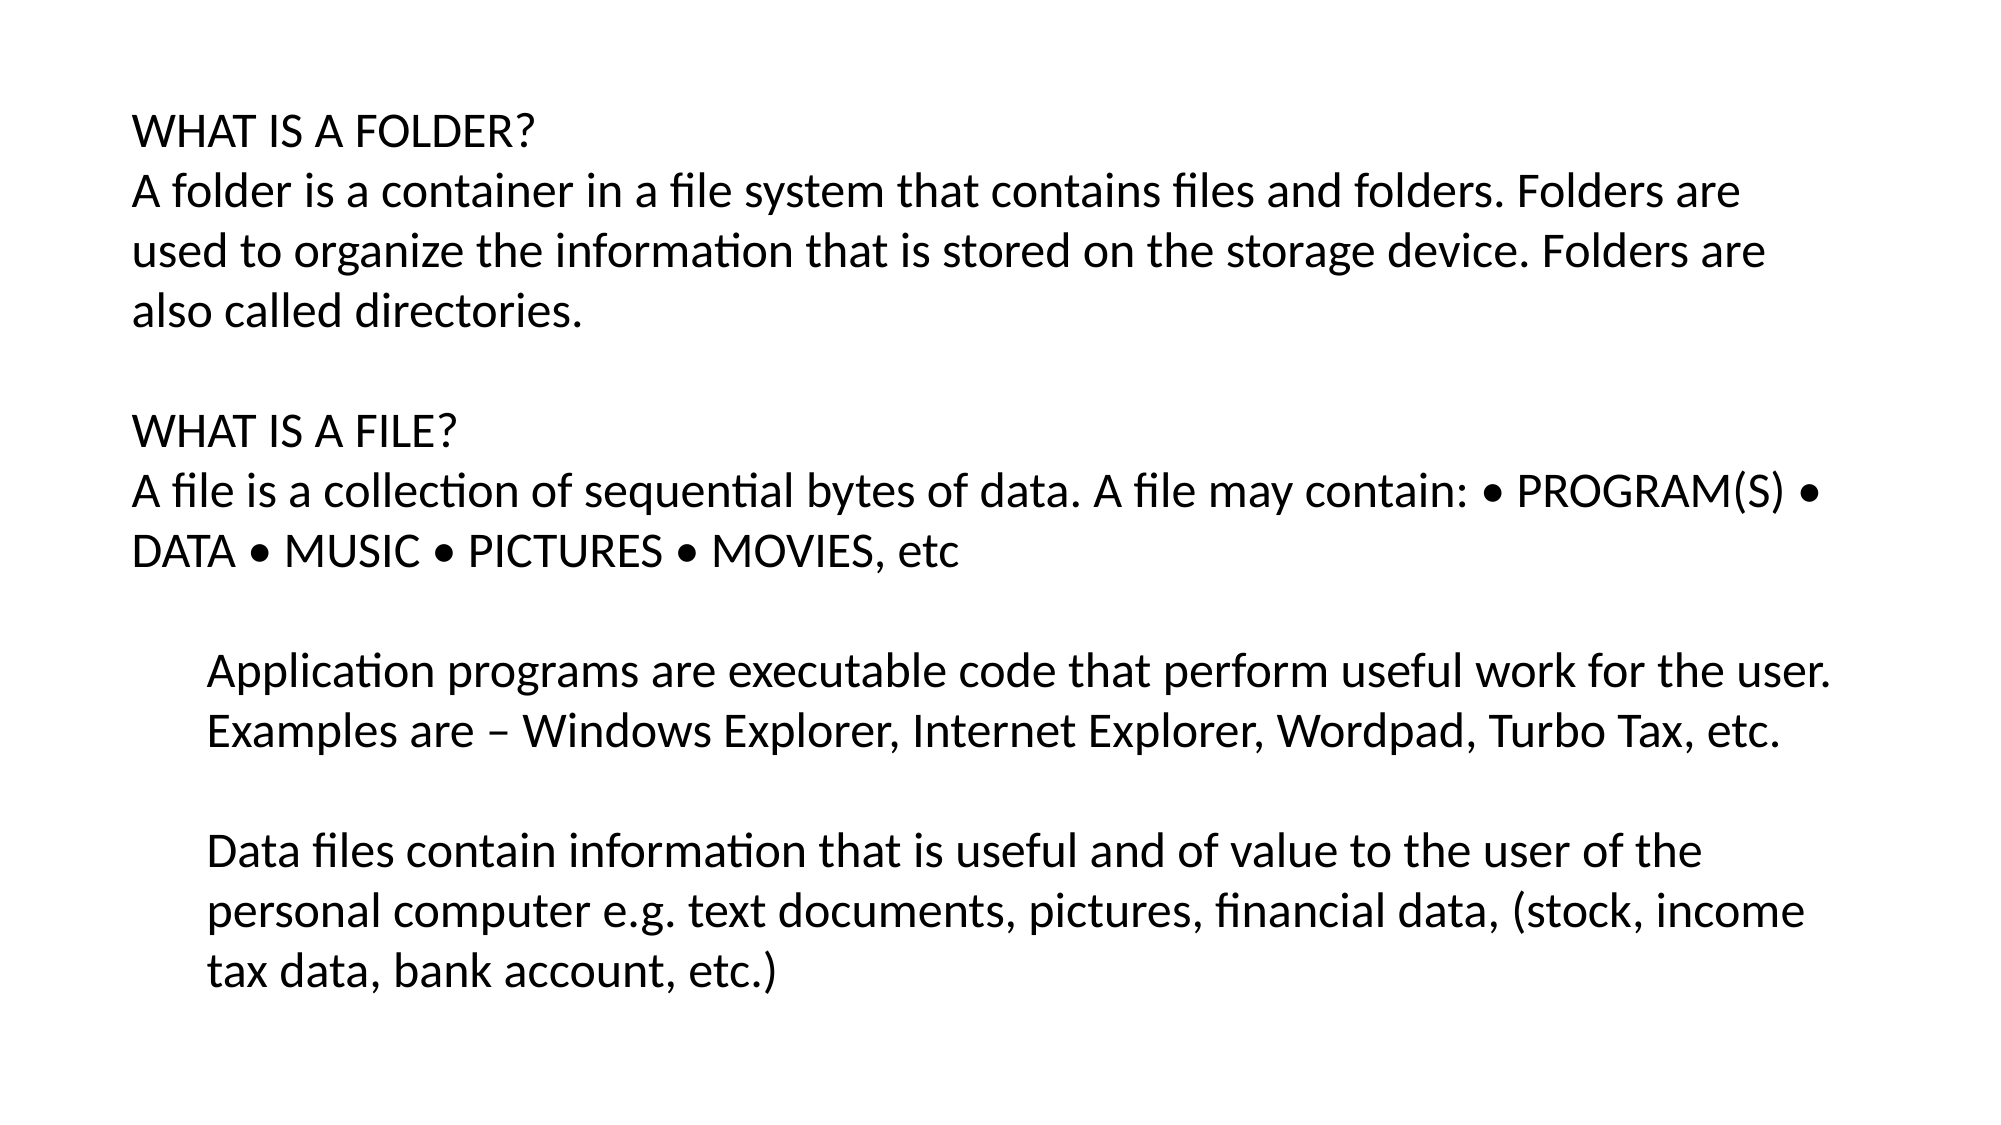

WHAT IS A FOLDER?
A folder is a container in a file system that contains files and folders. Folders are used to organize the information that is stored on the storage device. Folders are also called directories.

WHAT IS A FILE?
A file is a collection of sequential bytes of data. A file may contain: • PROGRAM(S) • DATA • MUSIC • PICTURES • MOVIES, etc

Application programs are executable code that perform useful work for the user. Examples are – Windows Explorer, Internet Explorer, Wordpad, Turbo Tax, etc.

Data files contain information that is useful and of value to the user of the personal computer e.g. text documents, pictures, financial data, (stock, income tax data, bank account, etc.)